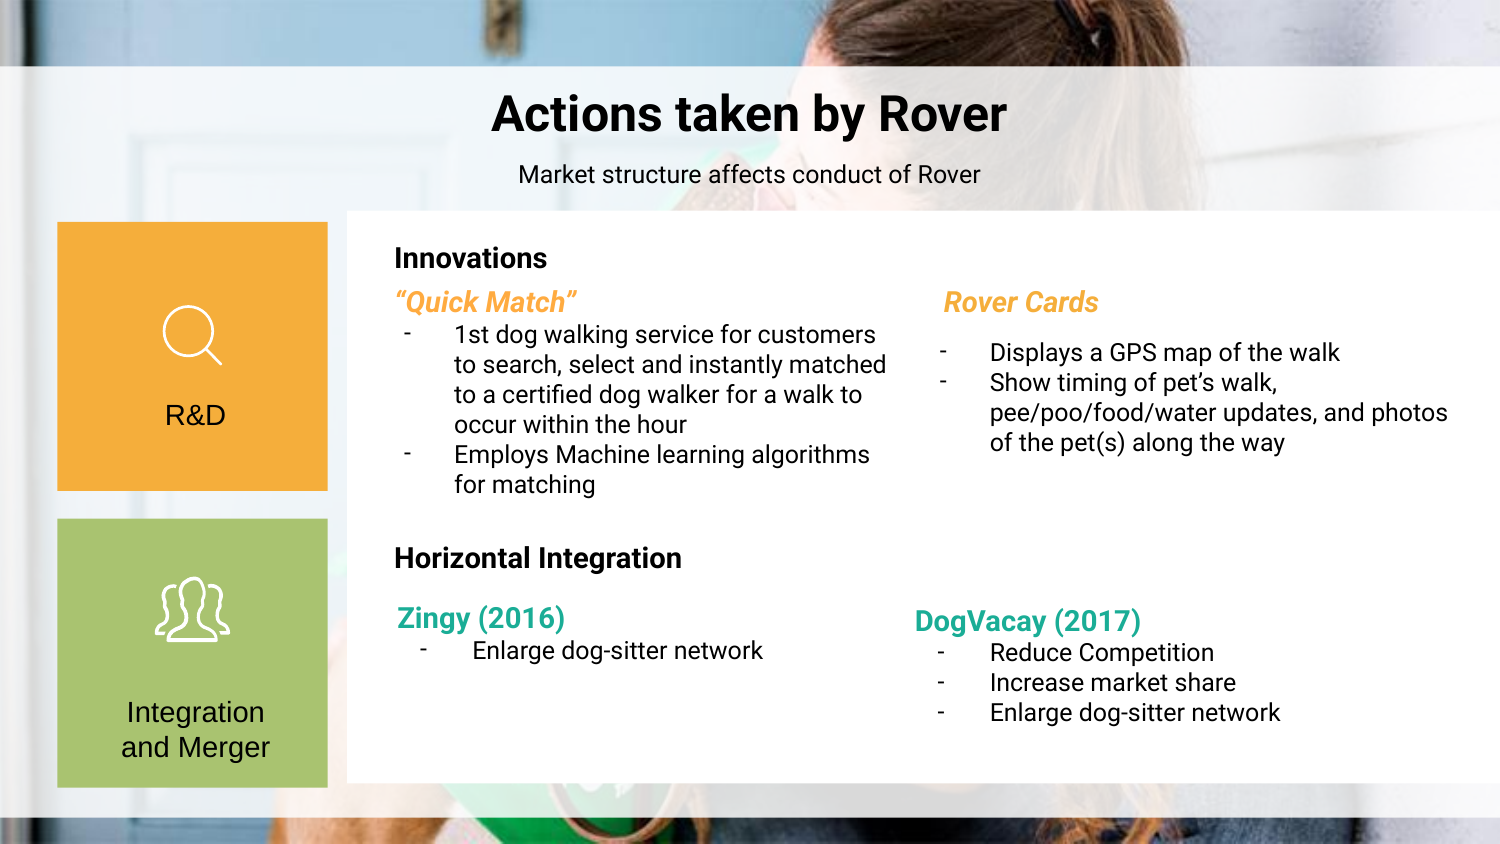

Actions taken by Rover
Market structure affects conduct of Rover

Innovations
“Quick Match”
Rover Cards

Displays a GPS map of the walk
Show timing of pet’s walk, pee/poo/food/water updates, and photos of the pet(s) along the way
1st dog walking service for customers to search, select and instantly matched to a certified dog walker for a walk to occur within the hour
Employs Machine learning algorithms for matching
R&D

Horizontal Integration

Integration and Merger
Zingy (2016)
Enlarge dog-sitter network
DogVacay (2017)
Reduce Competition
Increase market share
Enlarge dog-sitter network